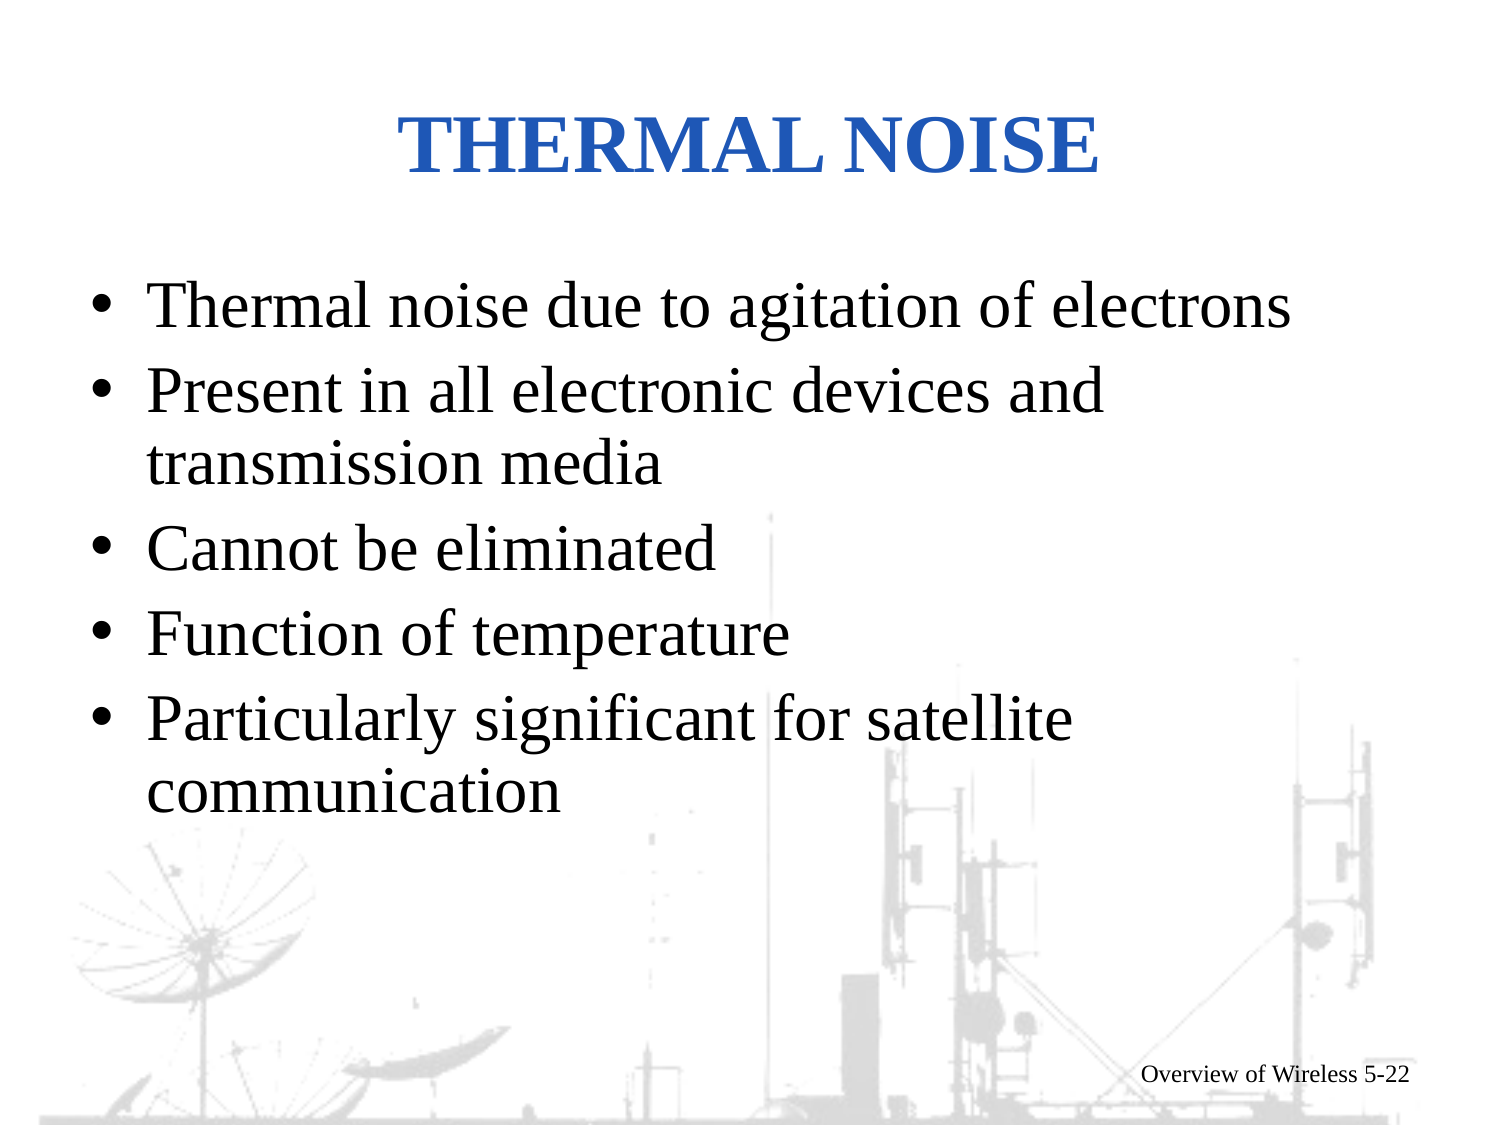

# Thermal Noise
Thermal noise due to agitation of electrons
Present in all electronic devices and transmission media
Cannot be eliminated
Function of temperature
Particularly significant for satellite communication
Overview of Wireless 5-22